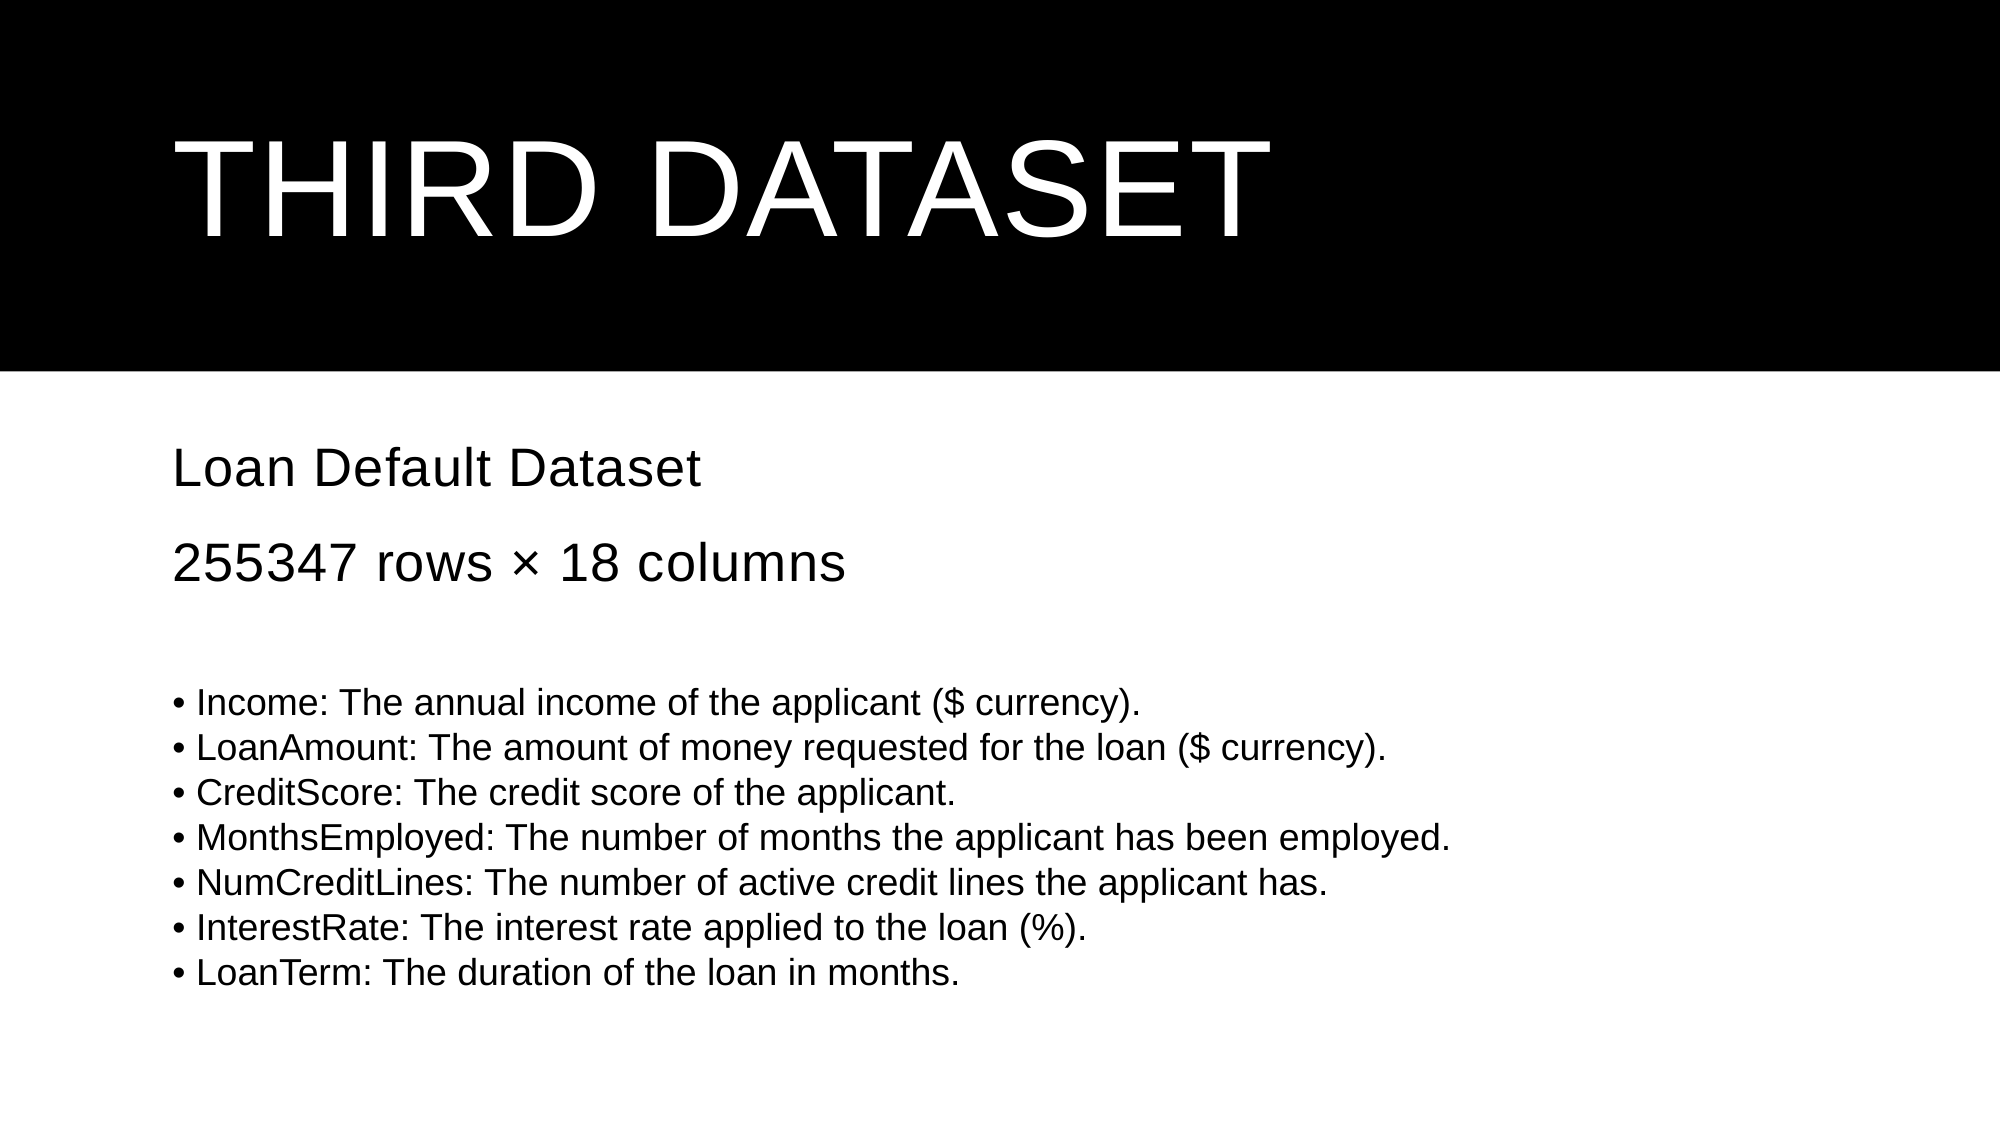

# Third Dataset
Loan Default Dataset
255347 rows × 18 columns

• Income: The annual income of the applicant ($ currency).
• LoanAmount: The amount of money requested for the loan ($ currency).
• CreditScore: The credit score of the applicant.
• MonthsEmployed: The number of months the applicant has been employed.
• NumCreditLines: The number of active credit lines the applicant has.
• InterestRate: The interest rate applied to the loan (%).
• LoanTerm: The duration of the loan in months.